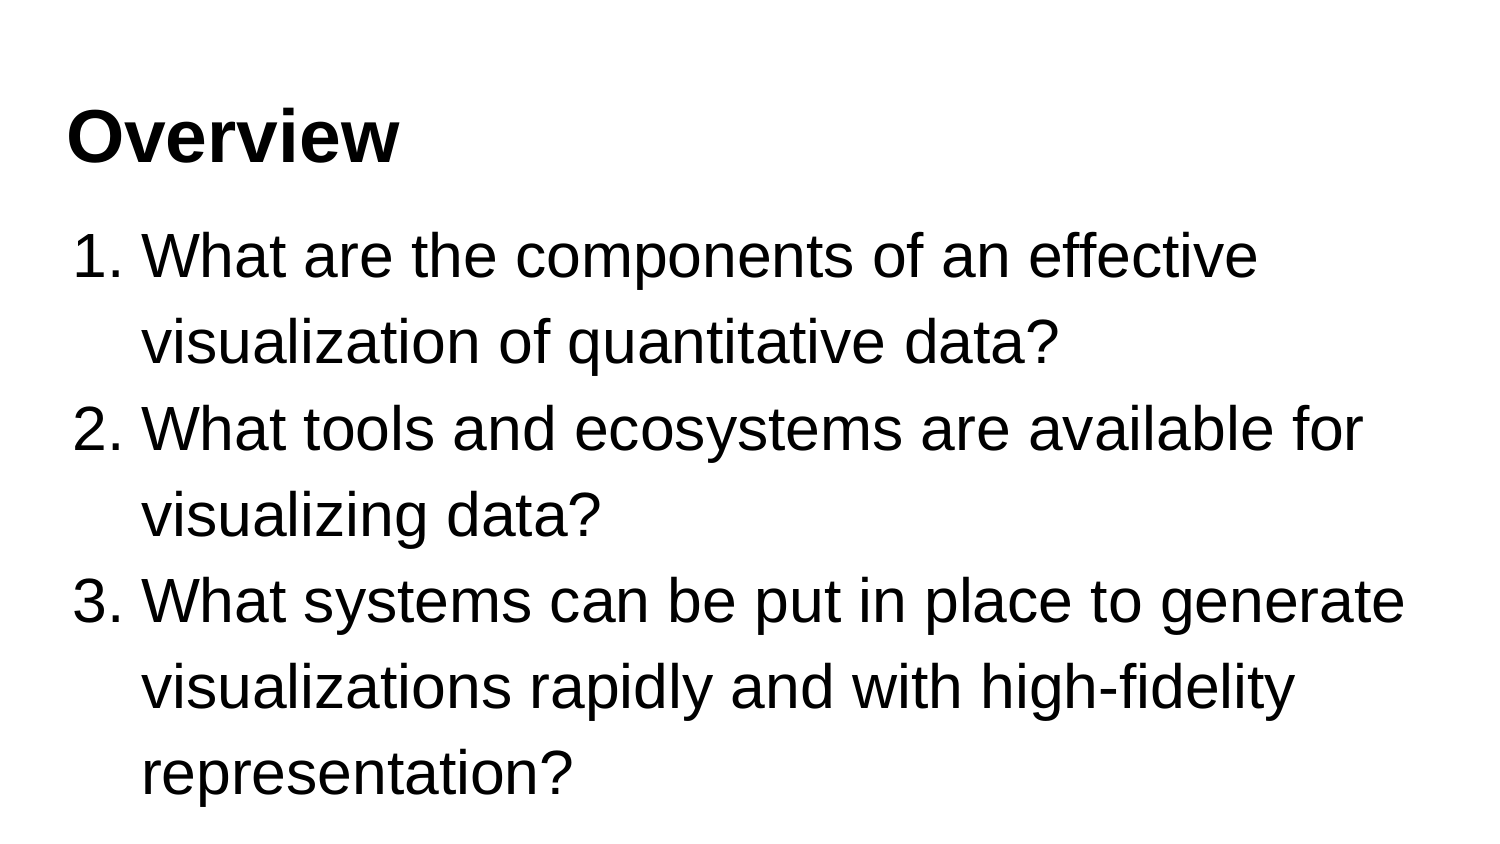

# Overview
What are the components of an effective visualization of quantitative data?
What tools and ecosystems are available for visualizing data?
What systems can be put in place to generate visualizations rapidly and with high-fidelity representation?